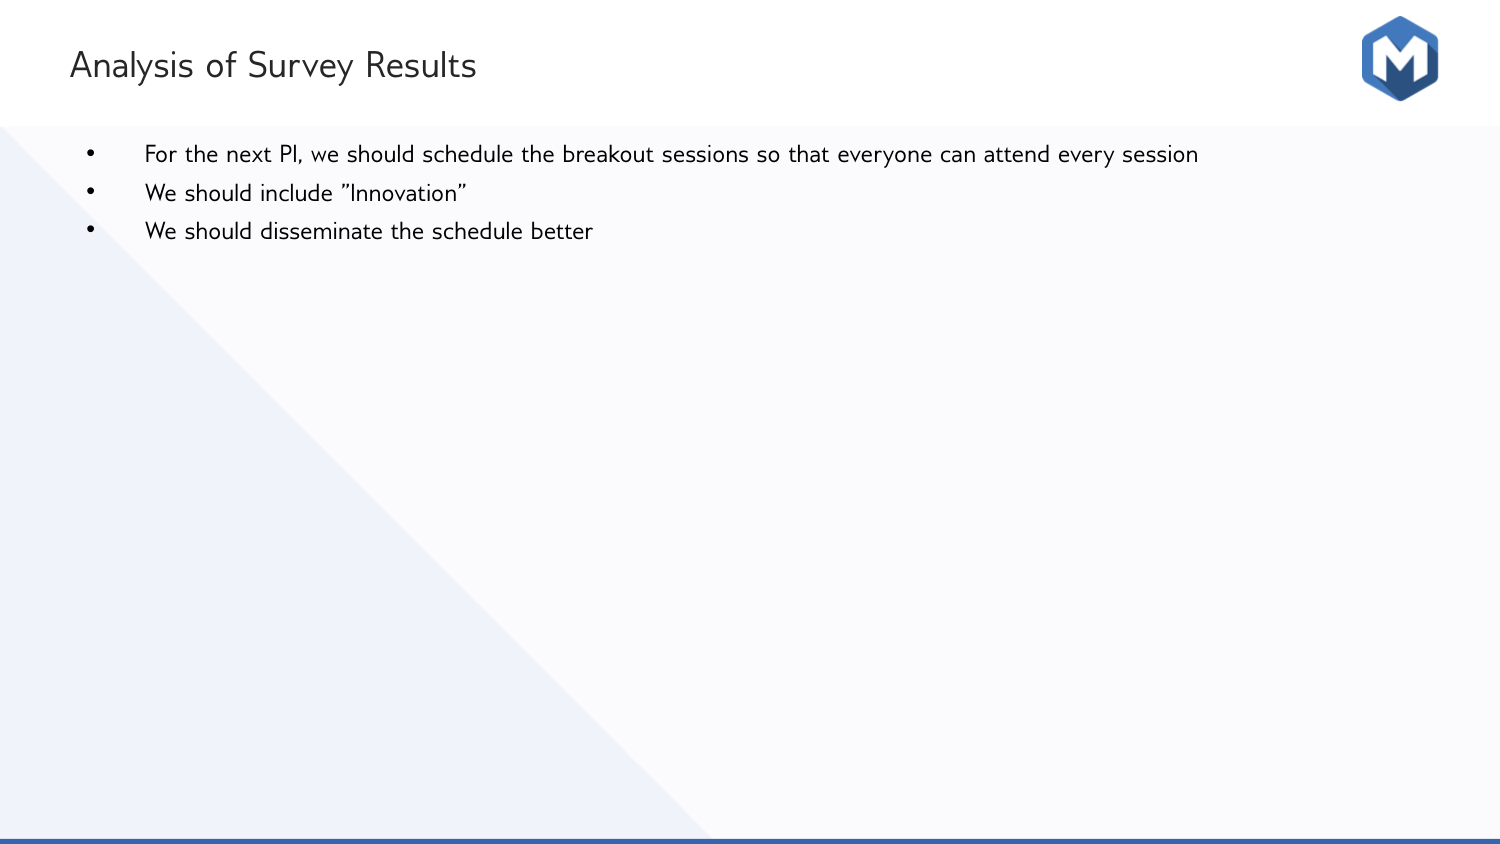

# Analysis of Survey Results
For the next PI, we should schedule the breakout sessions so that everyone can attend every session
We should include ”Innovation”
We should disseminate the schedule better